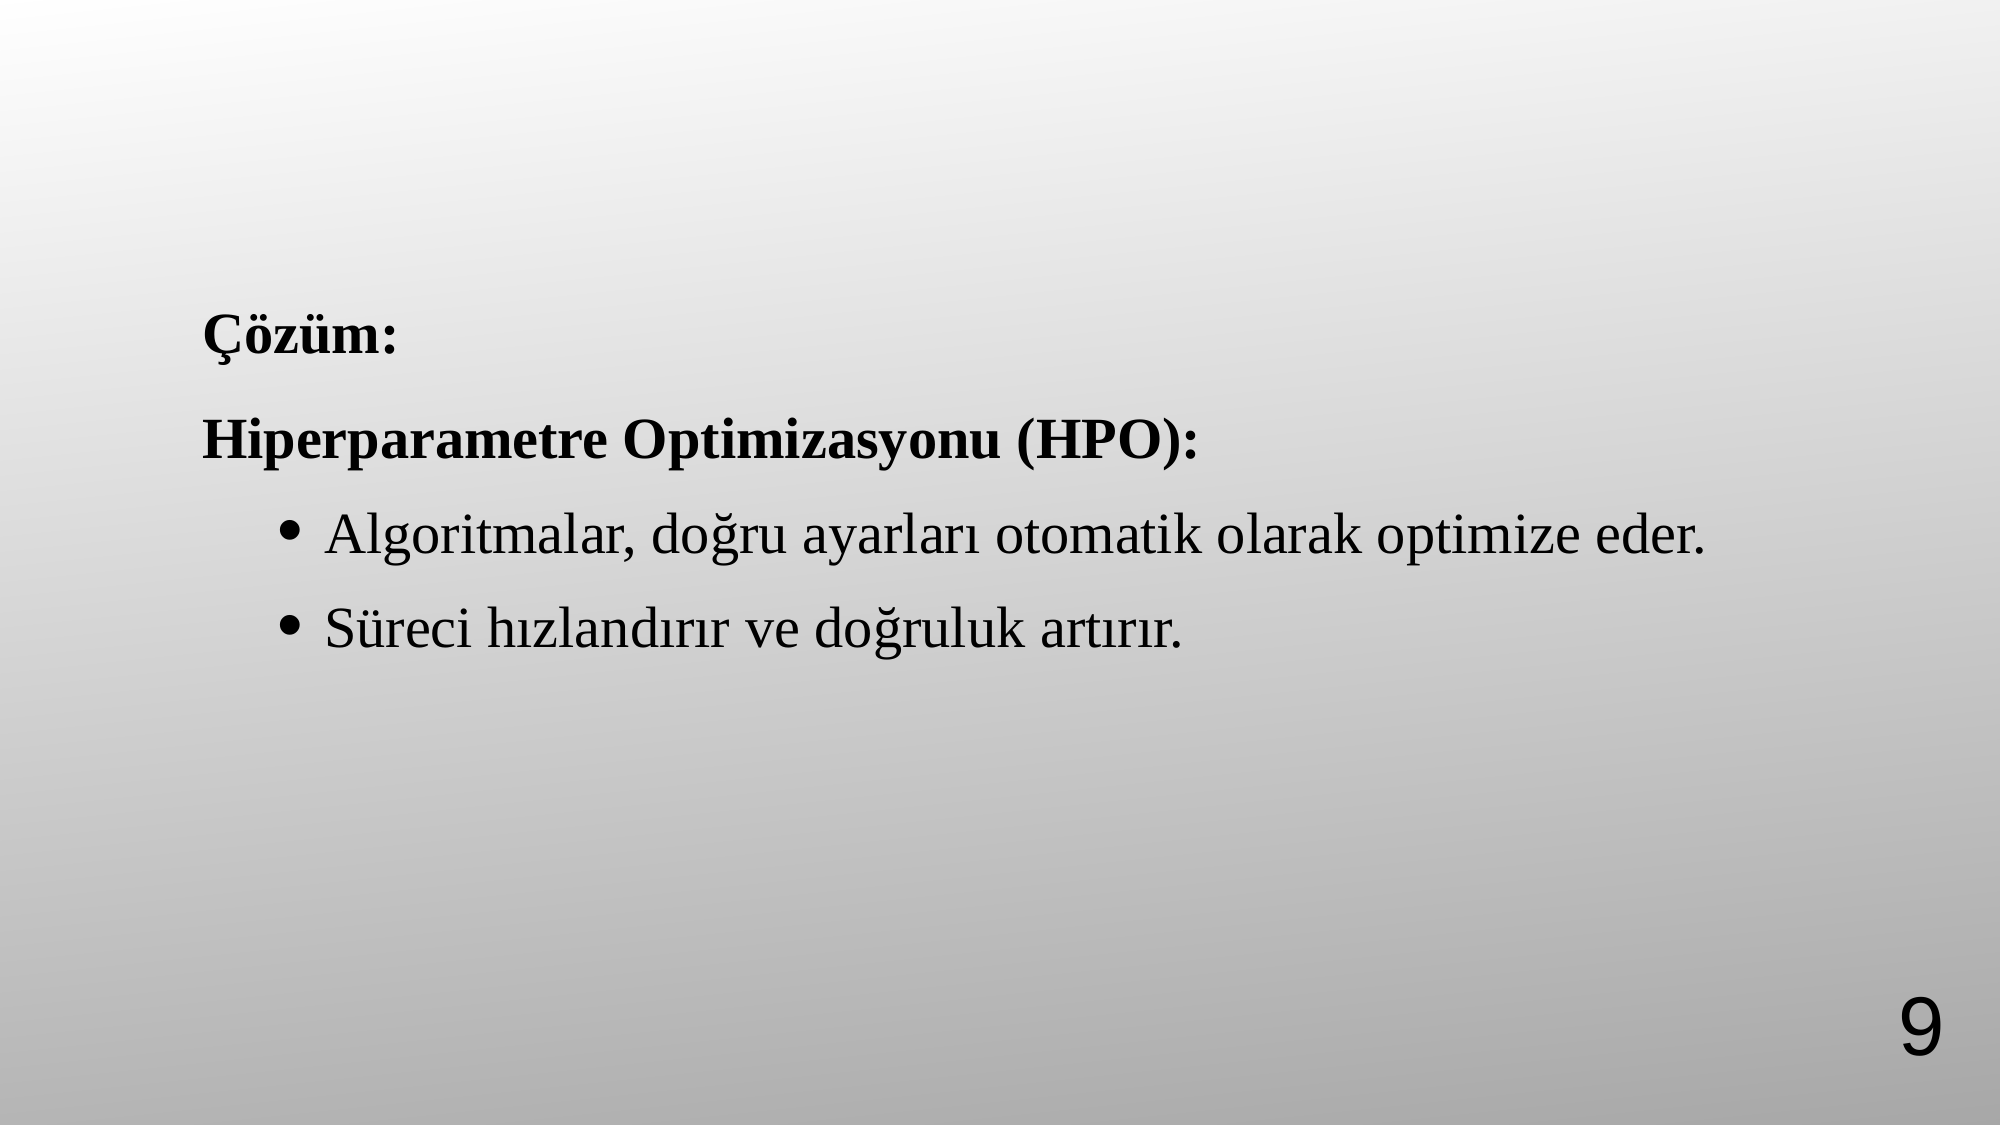

Çözüm:
Hiperparametre Optimizasyonu (HPO):
Algoritmalar, doğru ayarları otomatik olarak optimize eder.
Süreci hızlandırır ve doğruluk artırır.

9